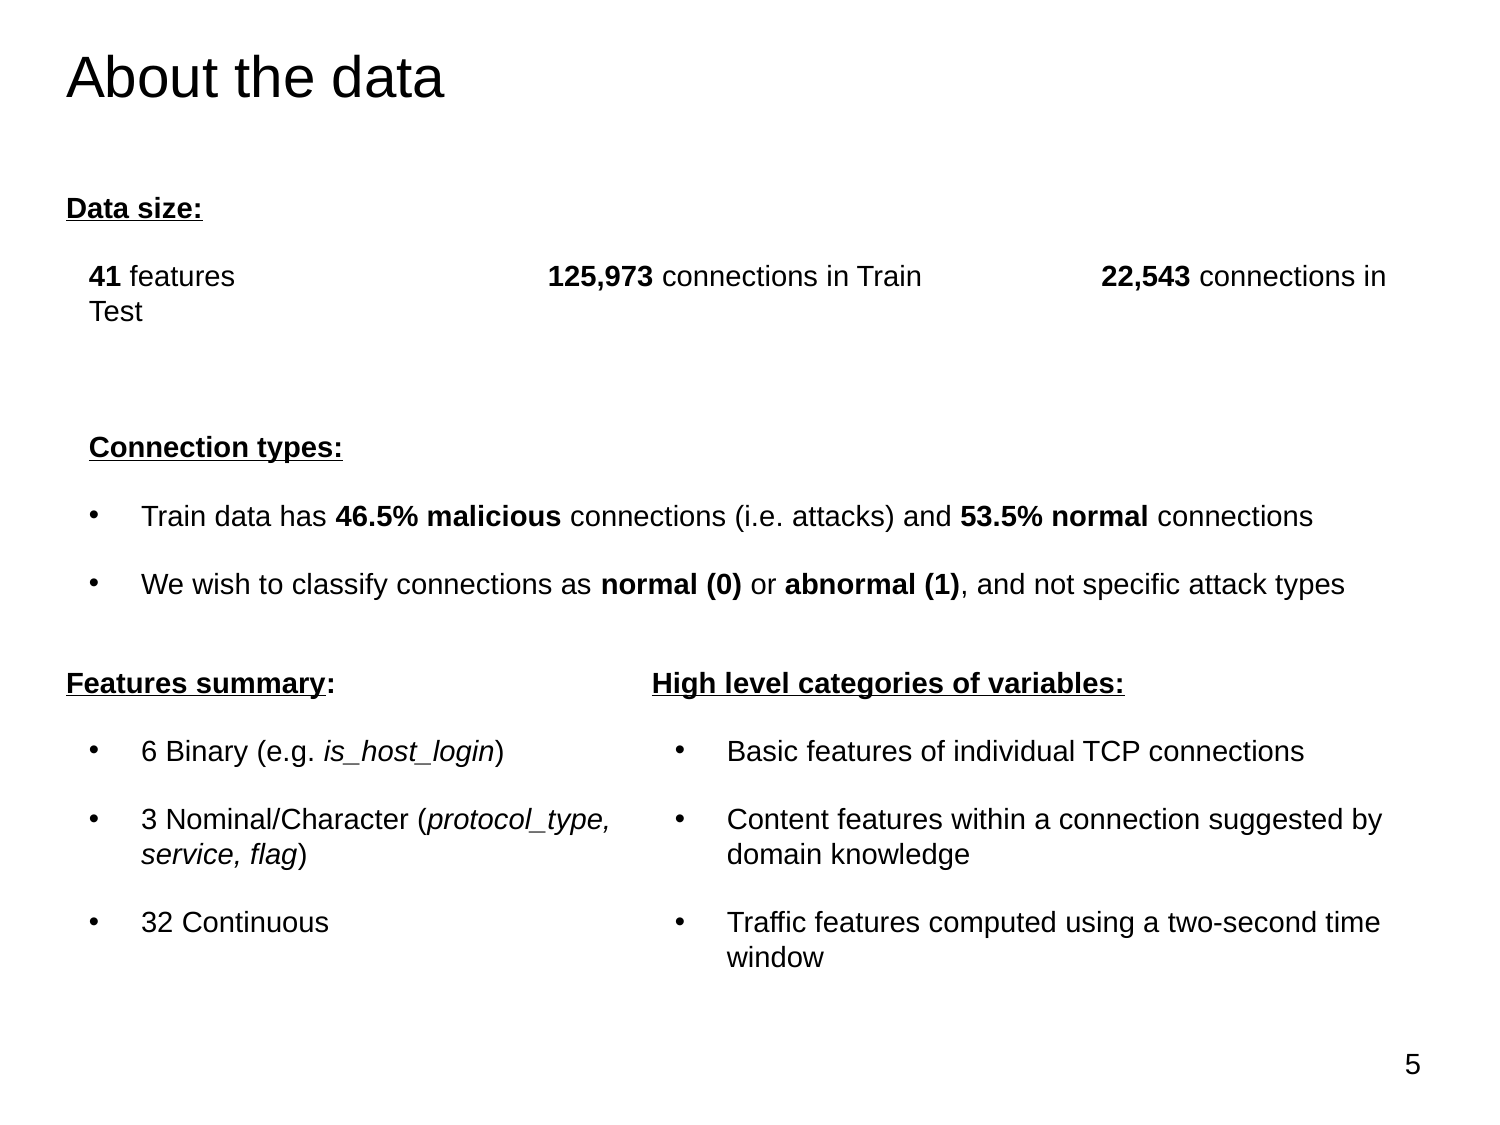

# About the data
Data size:
41 features 	125,973 connections in Train	22,543 connections in Test

Connection types:
Train data has 46.5% malicious connections (i.e. attacks) and 53.5% normal connections
We wish to classify connections as normal (0) or abnormal (1), and not specific attack types
Features summary:
6 Binary (e.g. is_host_login)
3 Nominal/Character (protocol_type, service, flag)
32 Continuous
High level categories of variables:
Basic features of individual TCP connections
Content features within a connection suggested by domain knowledge
Traffic features computed using a two-second time window
5